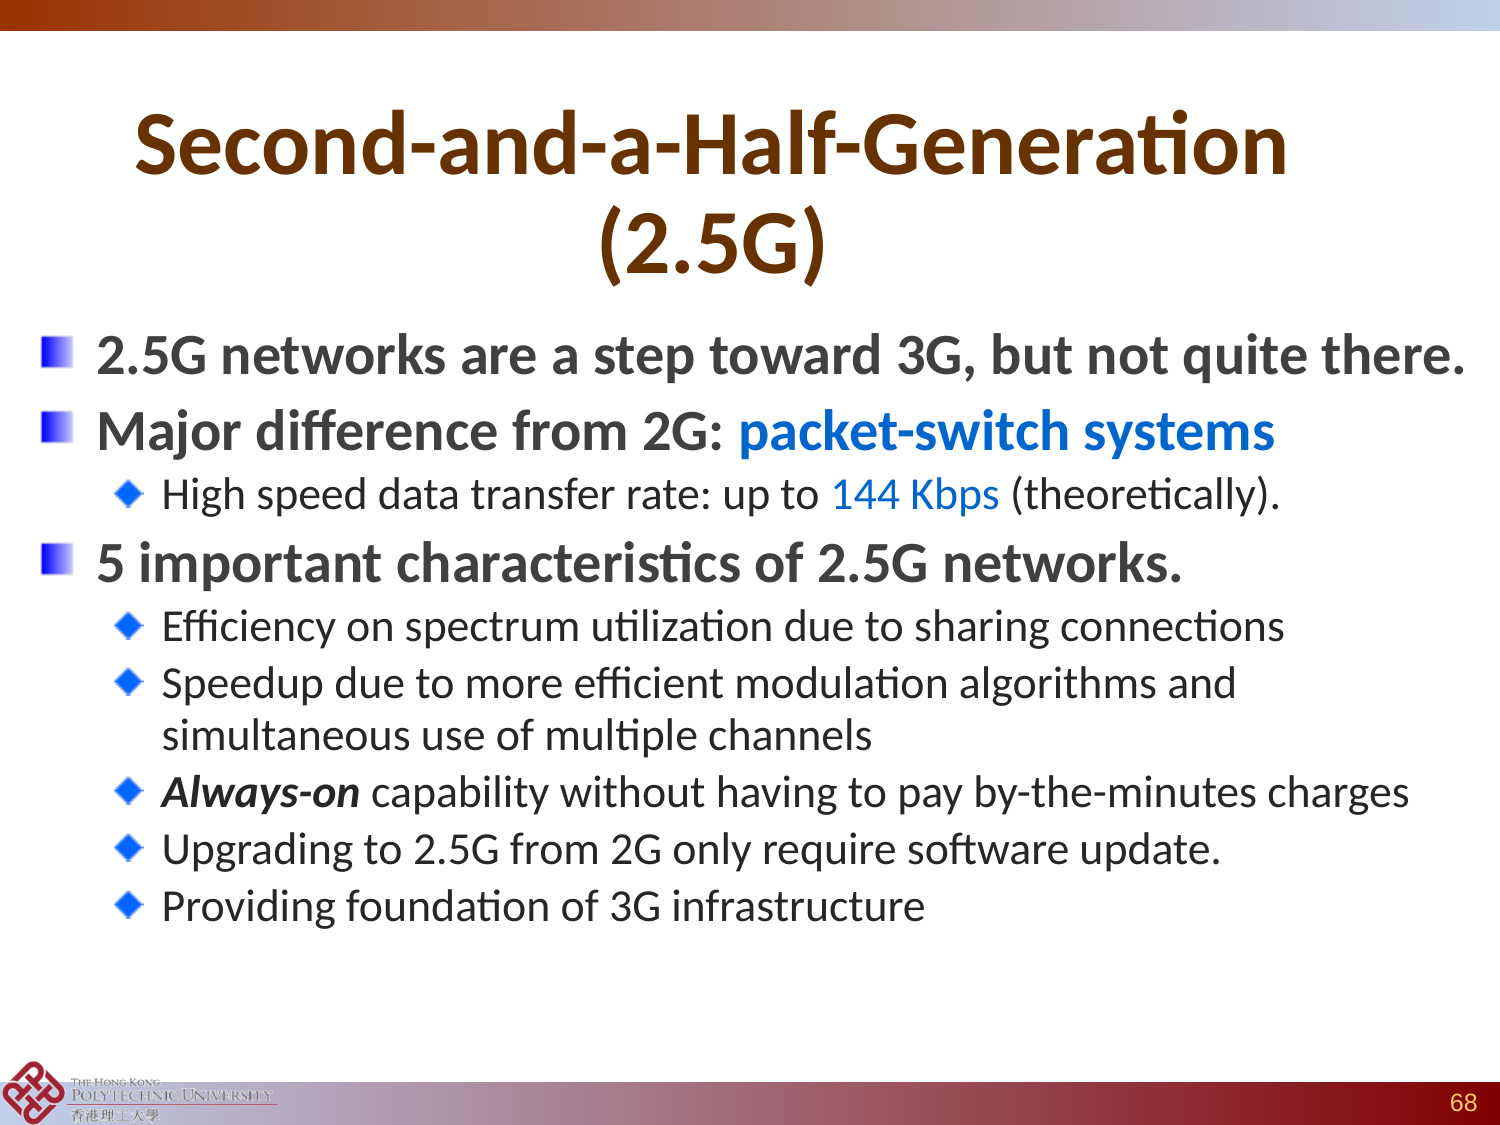

# Second-and-a-Half-Generation (2.5G)
2.5G networks are a step toward 3G, but not quite there.
Major difference from 2G: packet-switch systems
High speed data transfer rate: up to 144 Kbps (theoretically).
5 important characteristics of 2.5G networks.
Efficiency on spectrum utilization due to sharing connections
Speedup due to more efficient modulation algorithms and simultaneous use of multiple channels
Always-on capability without having to pay by-the-minutes charges
Upgrading to 2.5G from 2G only require software update.
Providing foundation of 3G infrastructure